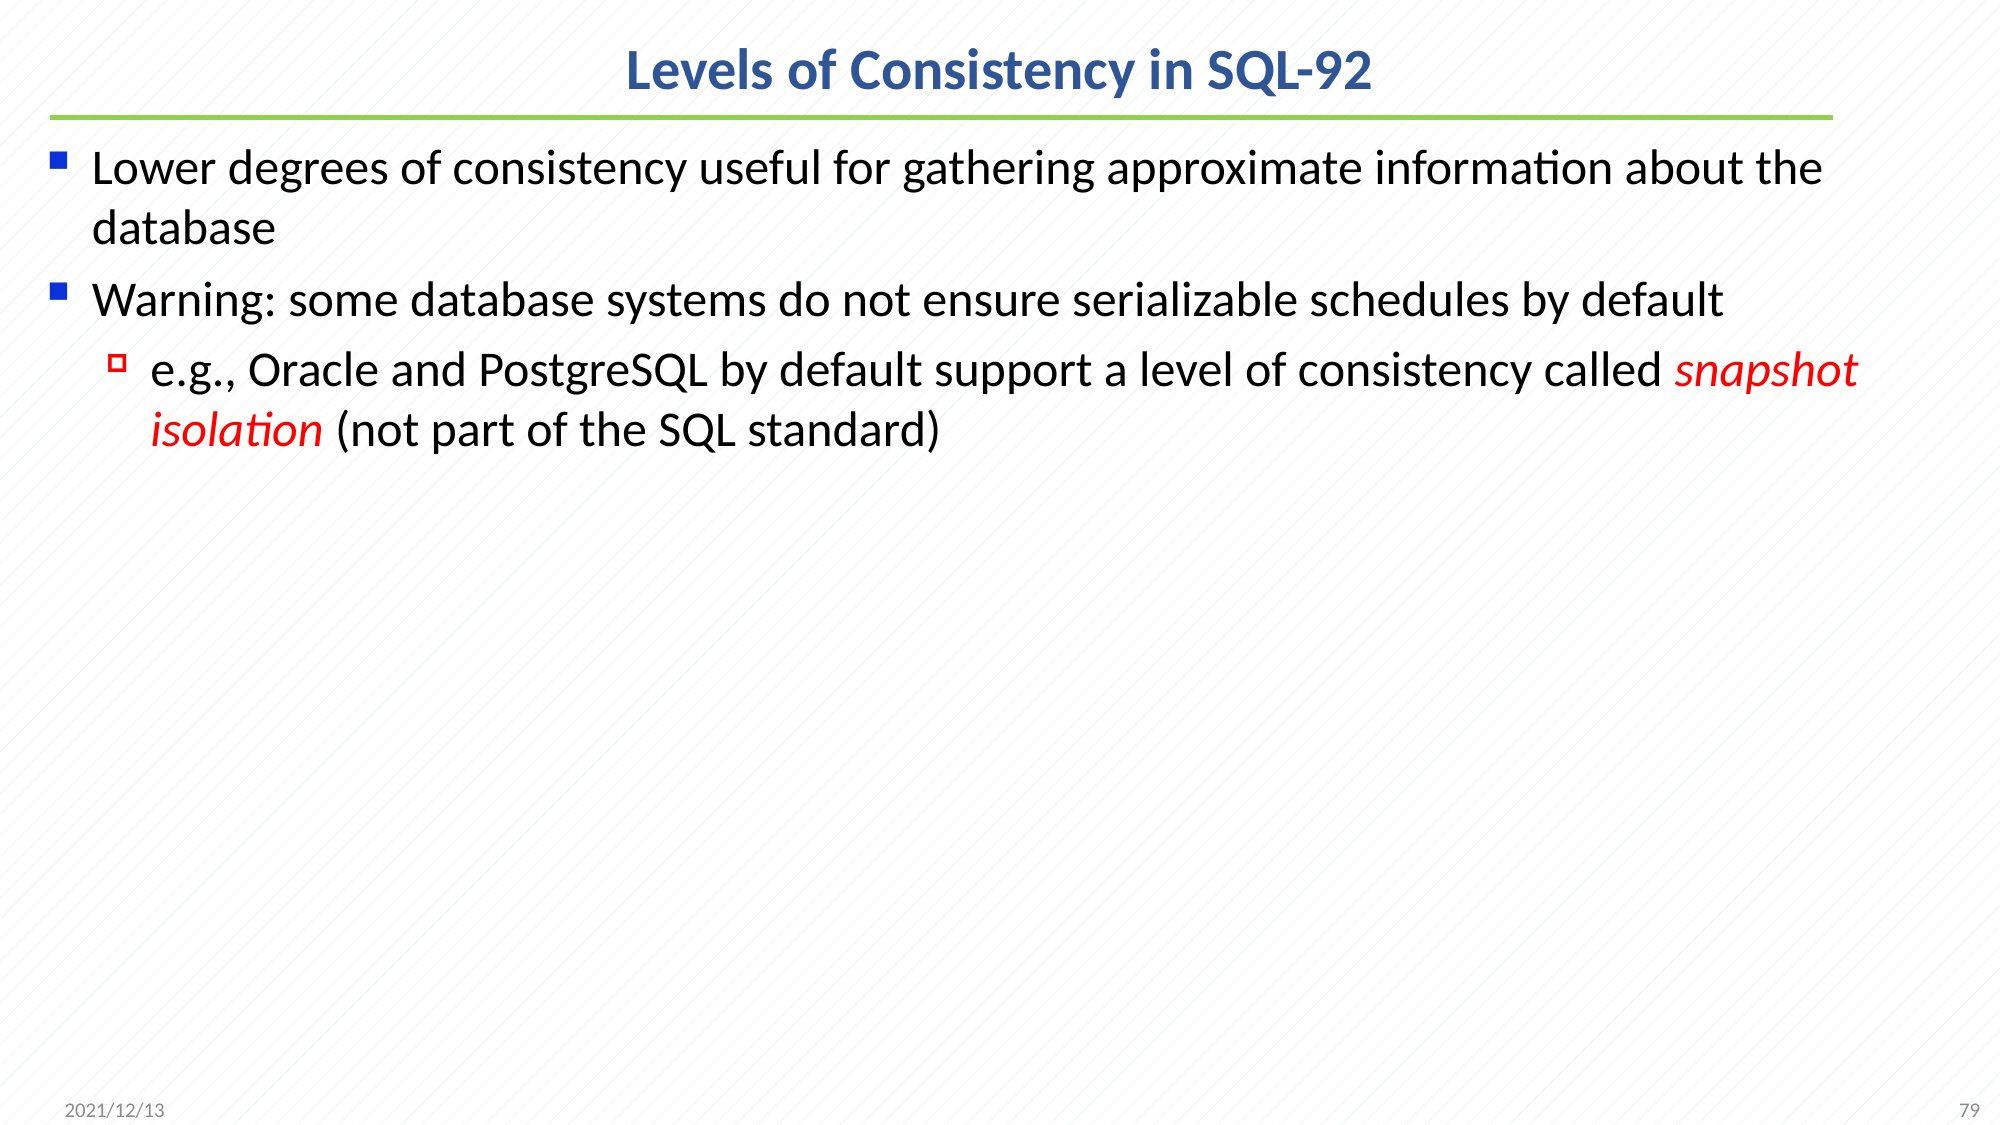

# Levels of Consistency in SQL-92
Lower degrees of consistency useful for gathering approximate information about the database
Warning: some database systems do not ensure serializable schedules by default
e.g., Oracle and PostgreSQL by default support a level of consistency called snapshot isolation (not part of the SQL standard)

79
2021/12/13